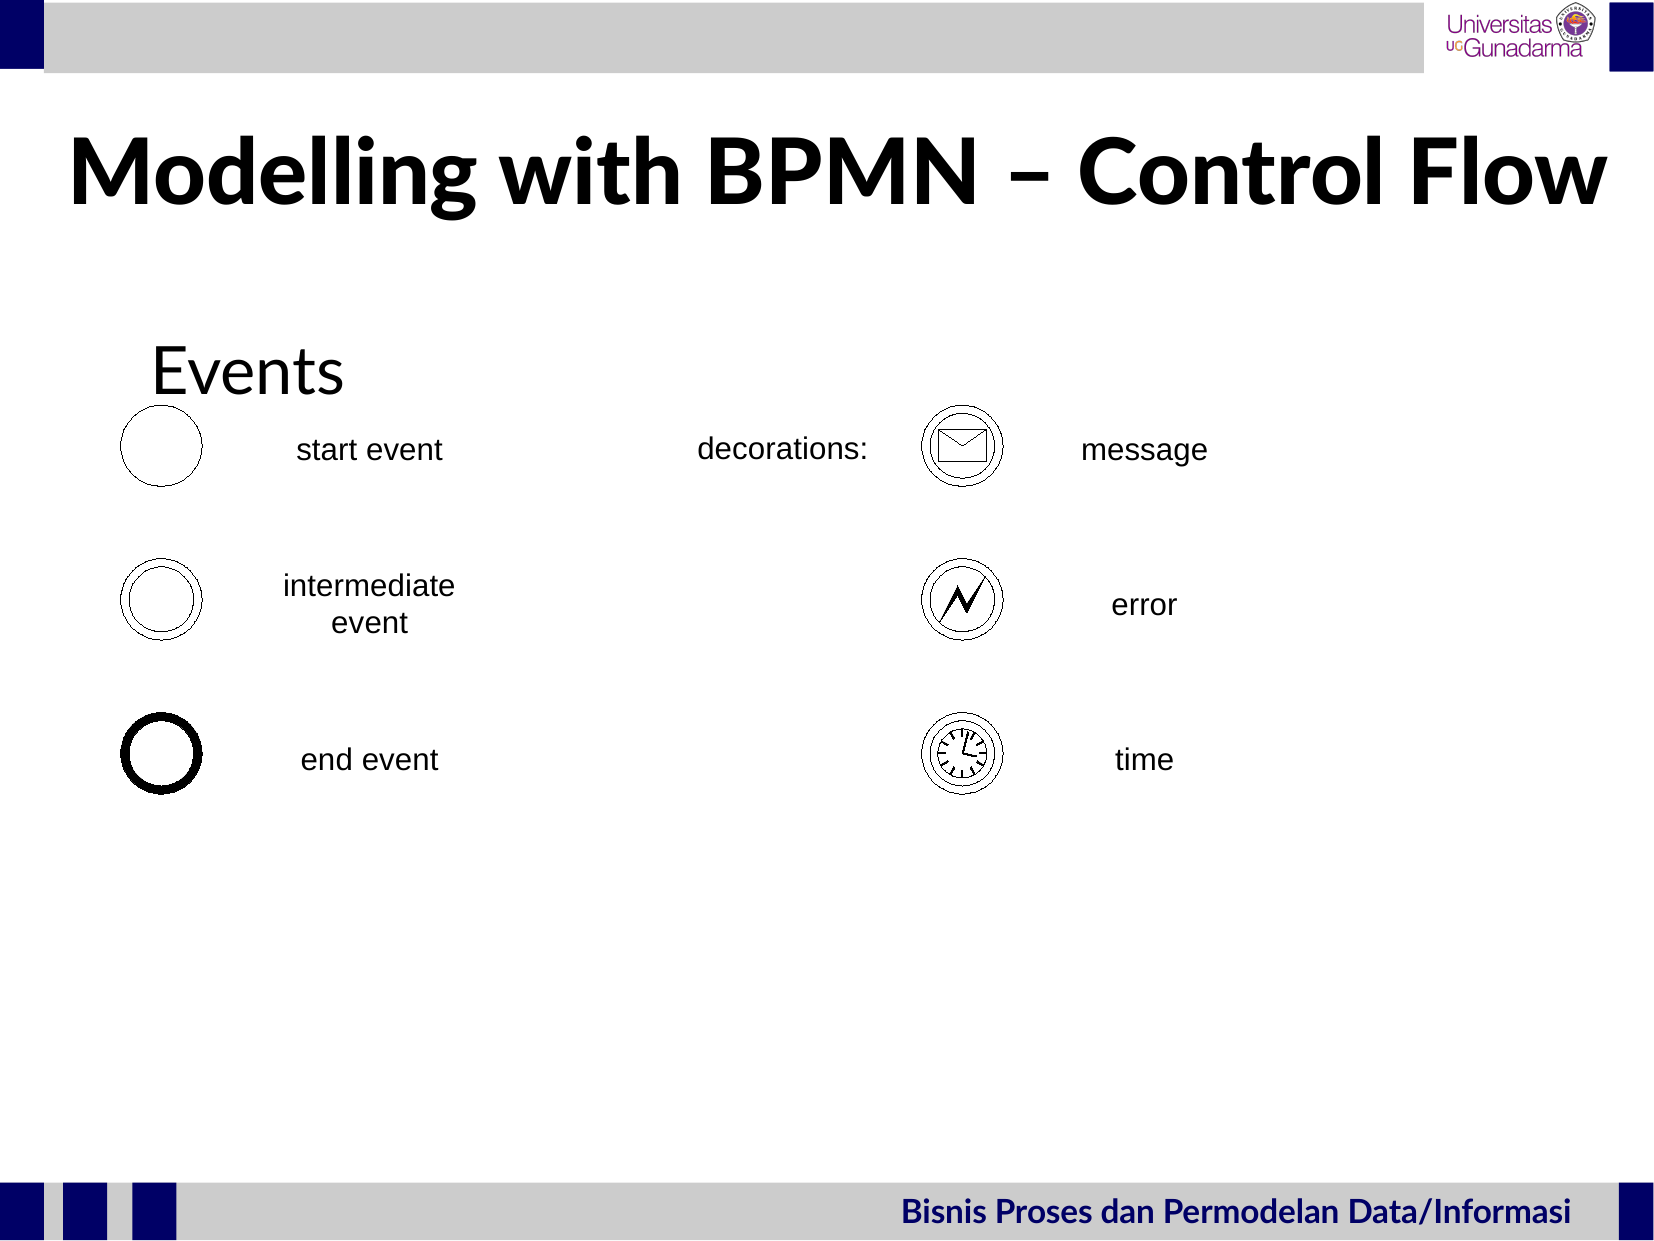

Modelling with BPMN – Control Flow
Events

start event
decorations:

message
intermediate
event
error
end event
time